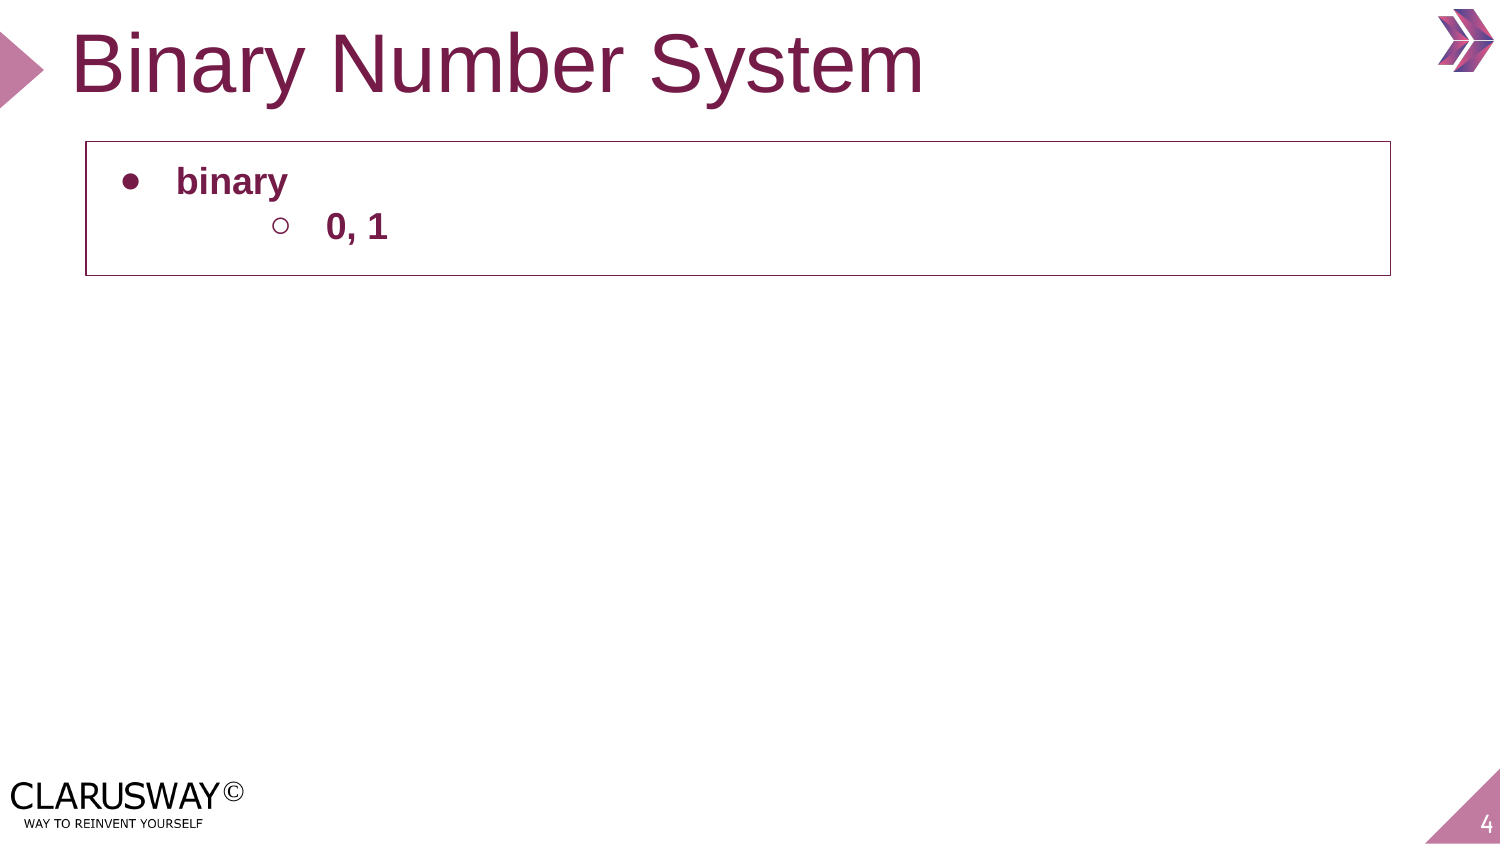

Binary Number System
binary
0, 1

4